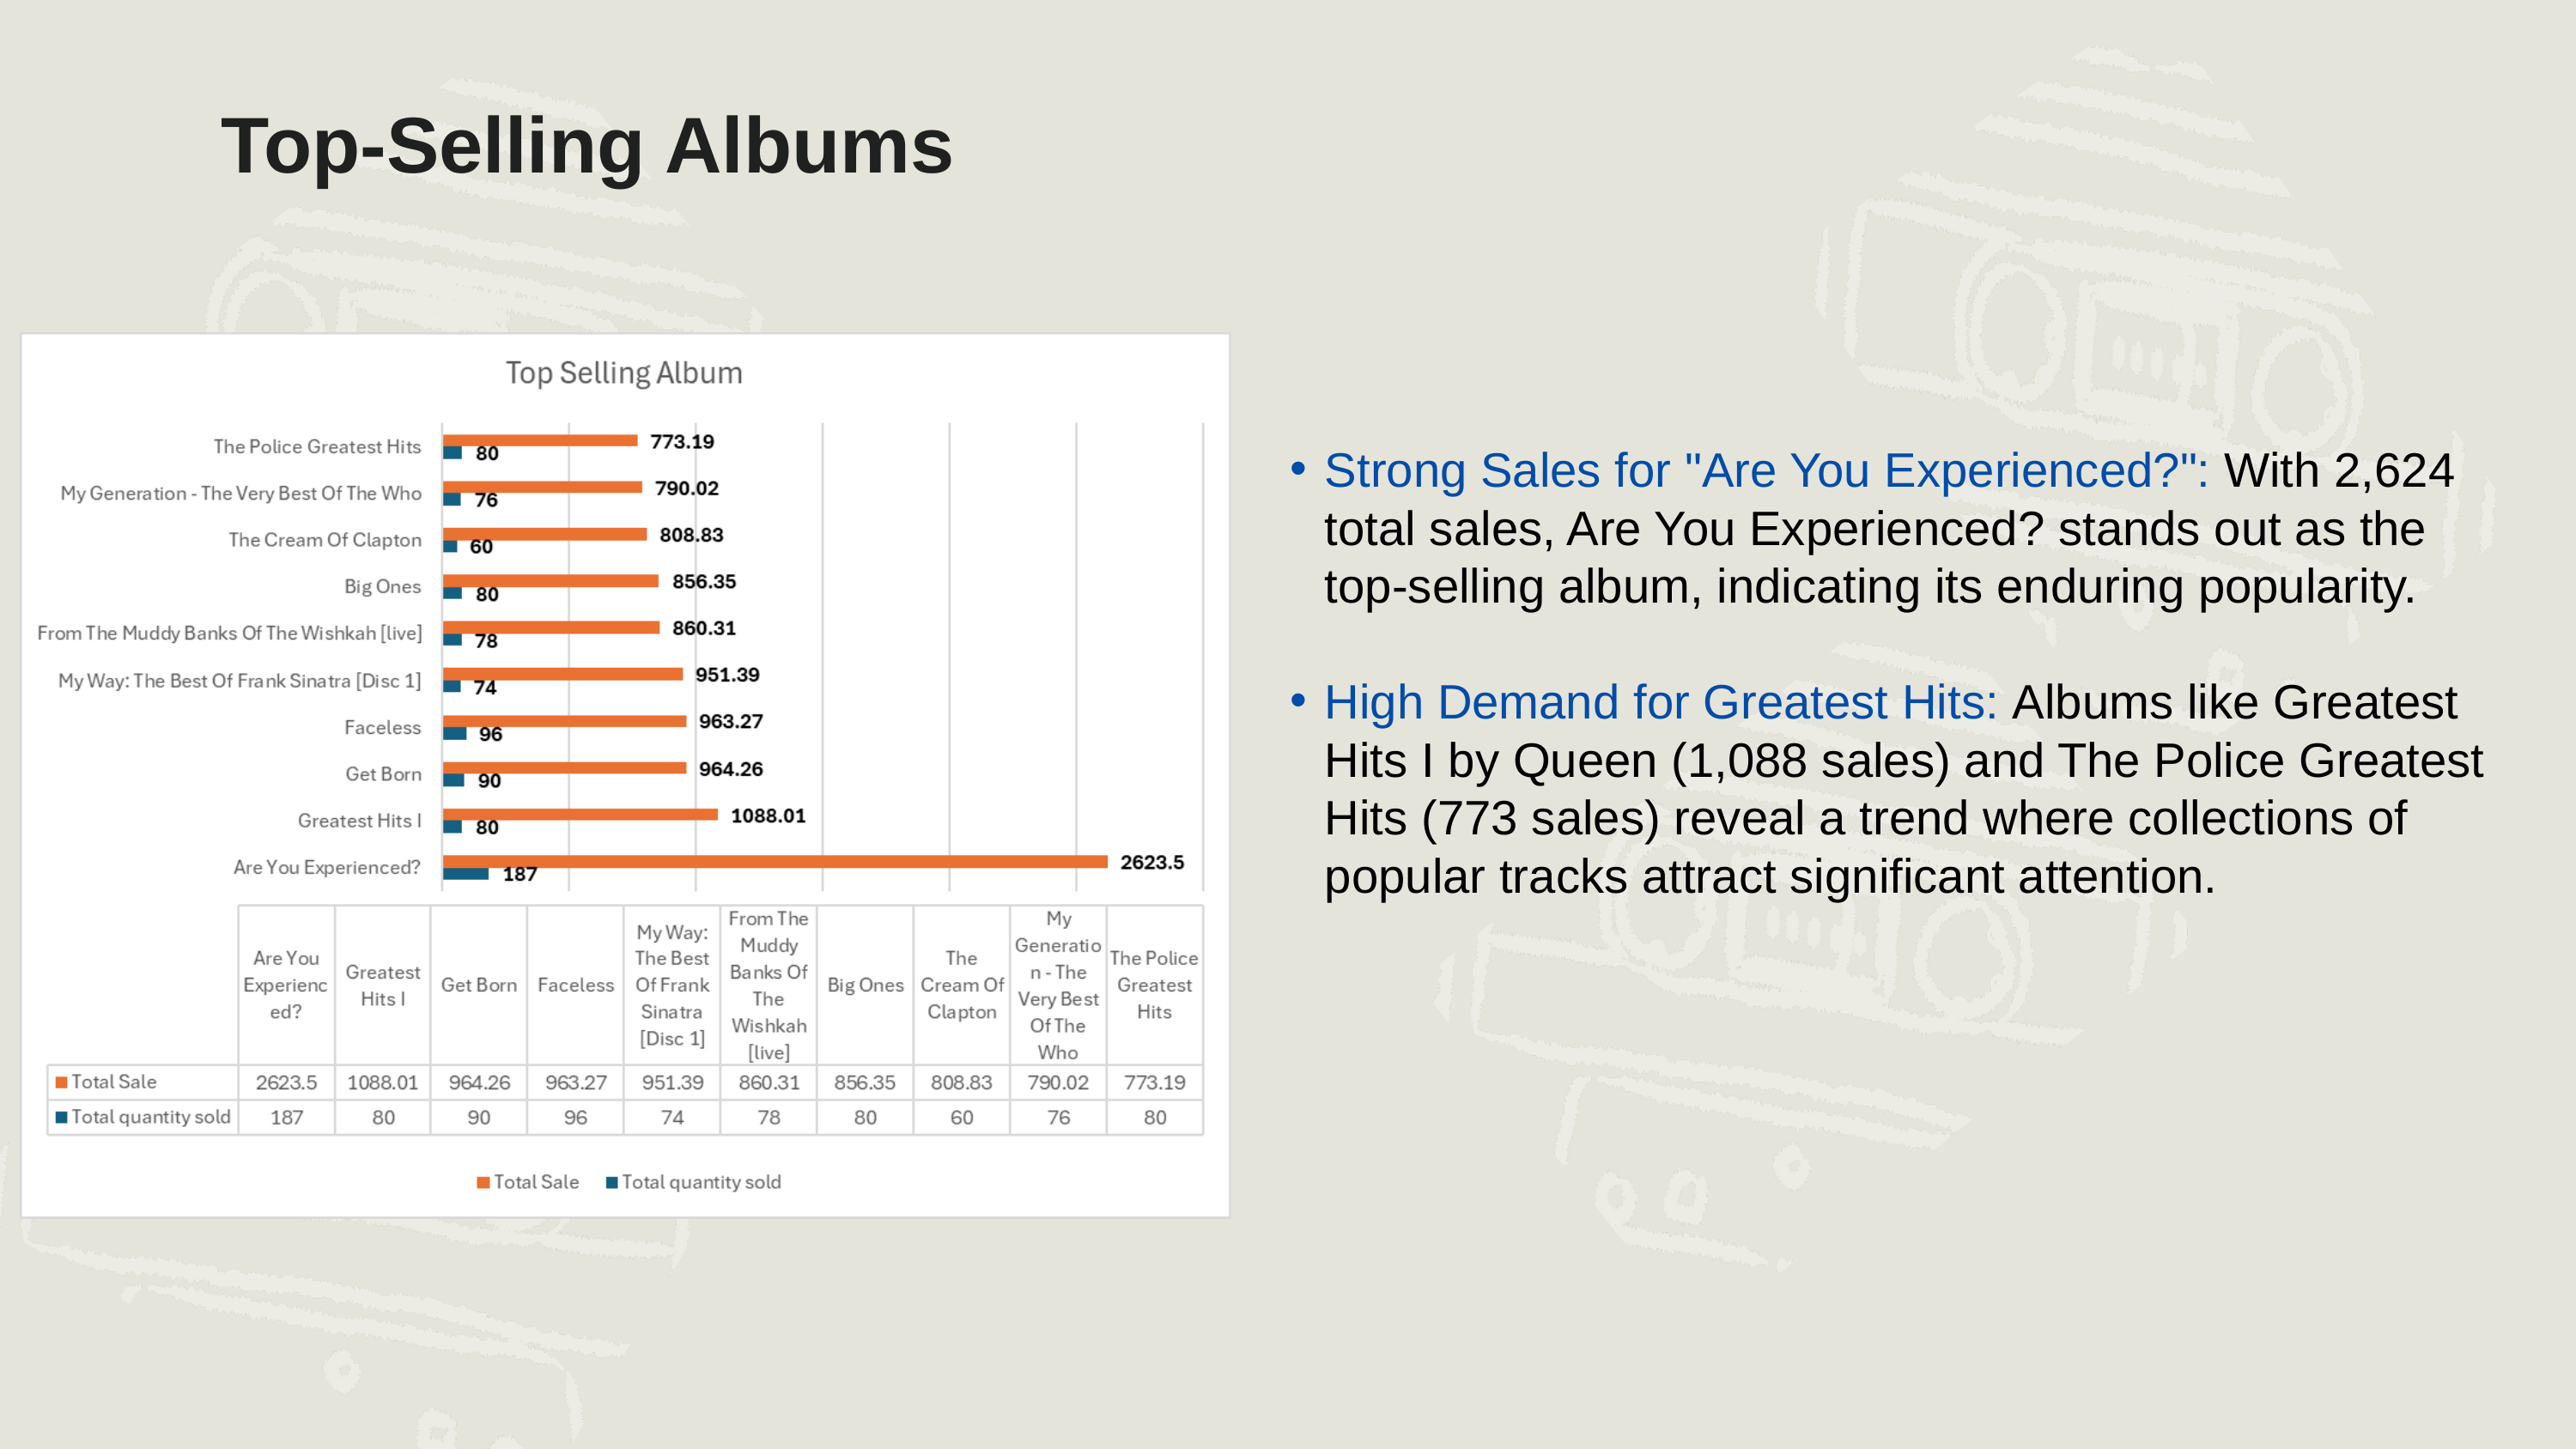

Top-Selling Albums

Strong Sales for "Are You Experienced?": With 2,624 total sales, Are You Experienced? stands out as the top-selling album, indicating its enduring popularity.

High Demand for Greatest Hits: Albums like Greatest Hits I by Queen (1,088 sales) and The Police Greatest Hits (773 sales) reveal a trend where collections of popular tracks attract significant attention.